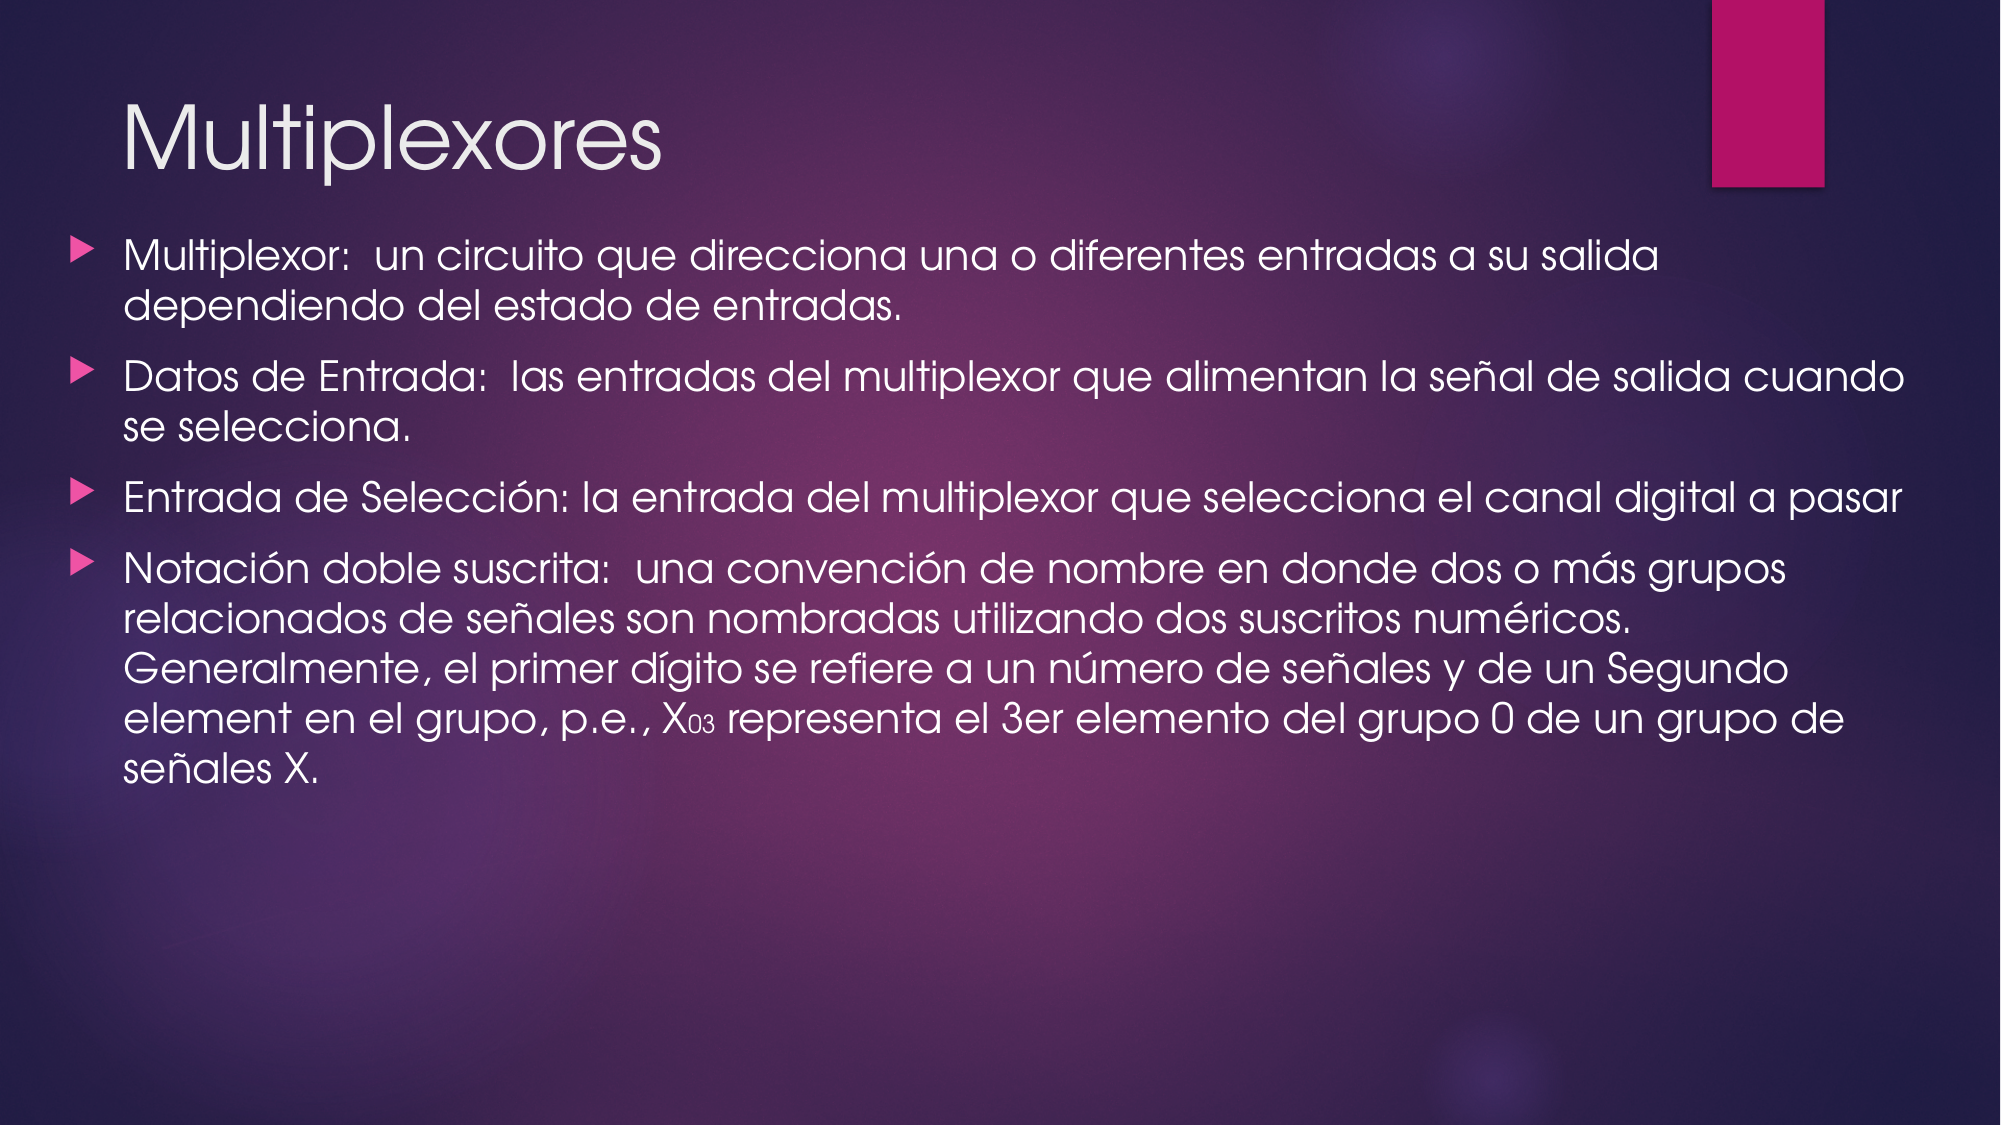

# Multiplexores
Multiplexor:  un circuito que direcciona una o diferentes entradas a su salida dependiendo del estado de entradas.
Datos de Entrada:  las entradas del multiplexor que alimentan la señal de salida cuando se selecciona.
Entrada de Selección: la entrada del multiplexor que selecciona el canal digital a pasar
Notación doble suscrita:  una convención de nombre en donde dos o más grupos relacionados de señales son nombradas utilizando dos suscritos numéricos.  Generalmente, el primer dígito se refiere a un número de señales y de un Segundo element en el grupo, p.e., X03 representa el 3er elemento del grupo 0 de un grupo de señales X.